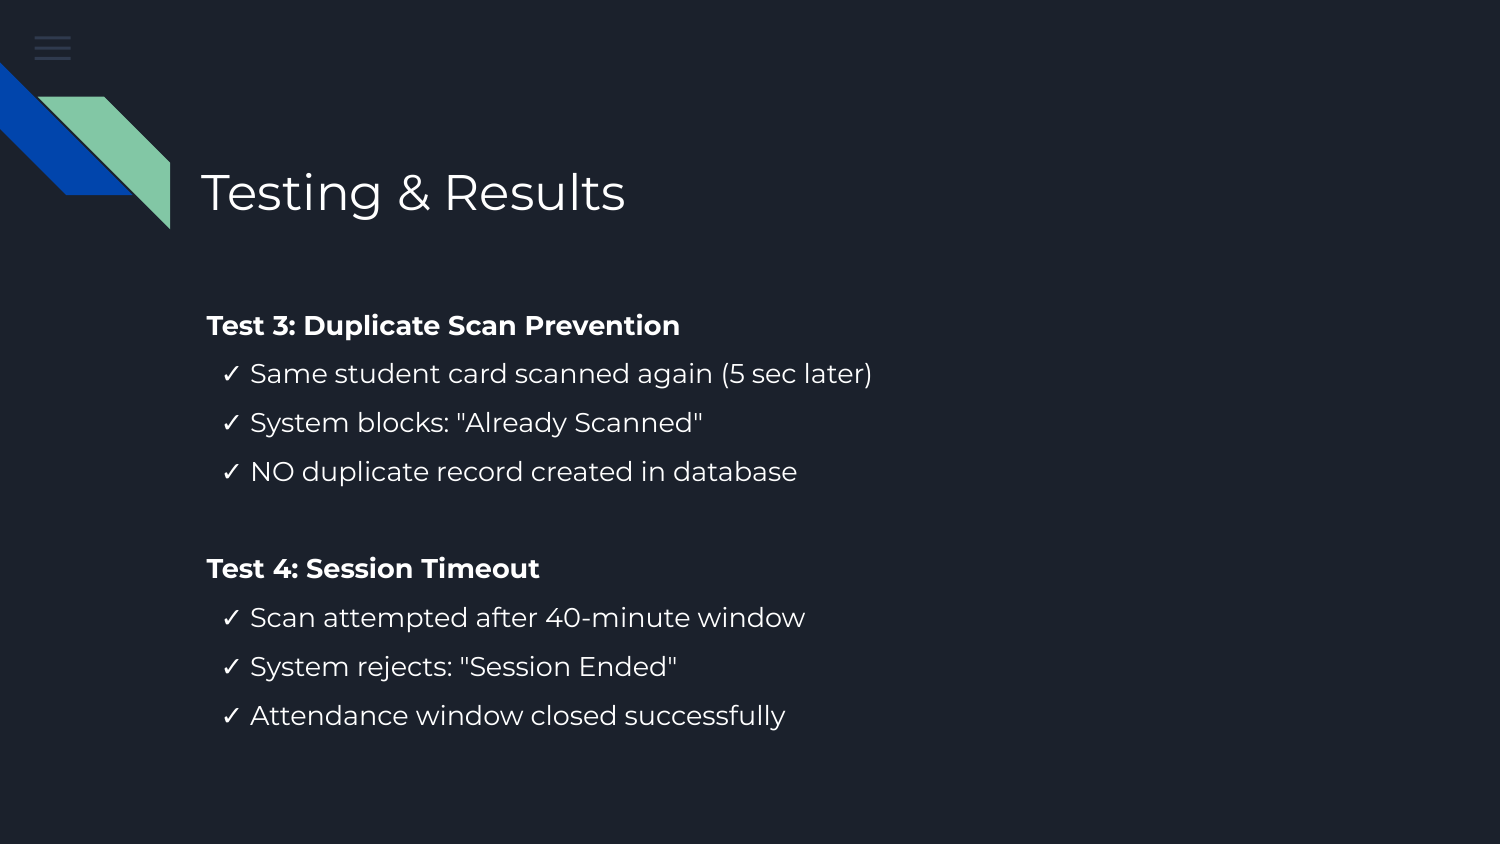

# Testing & Results
Test 3: Duplicate Scan Prevention
  ✓ Same student card scanned again (5 sec later)
  ✓ System blocks: "Already Scanned"
  ✓ NO duplicate record created in database

Test 4: Session Timeout
  ✓ Scan attempted after 40-minute window
  ✓ System rejects: "Session Ended"
  ✓ Attendance window closed successfully